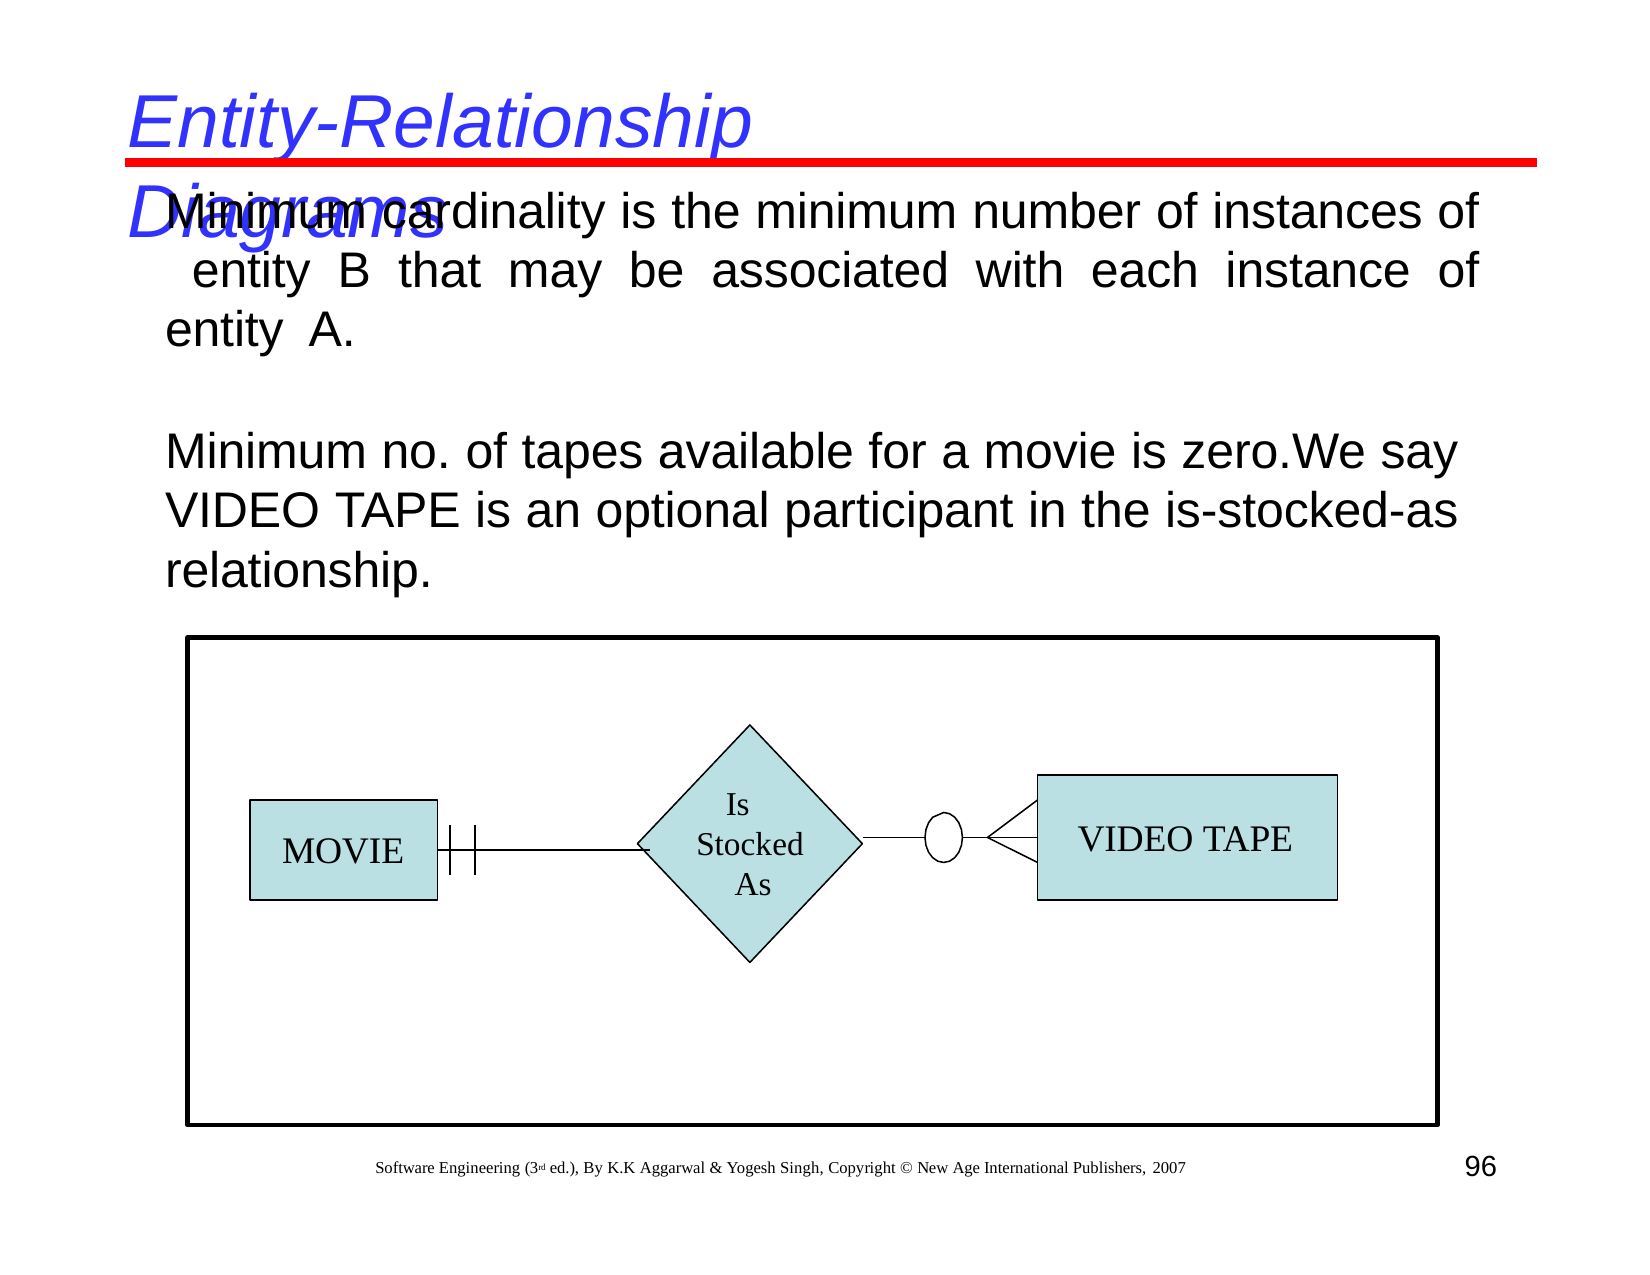

# Entity-Relationship Diagrams

Minimum cardinality is the minimum number of instances of  entity B that may be associated with each instance of entity  A.

Minimum no. of tapes available for a movie is zero.We say  VIDEO TAPE is an optional participant in the is-stocked-as  relationship.

Is    Stocked  As

VIDEO TAPE

MOVIE

96
Software Engineering (3rd  ed.), By K.K Aggarwal & Yogesh Singh, Copyright © New Age International Publishers, 2007